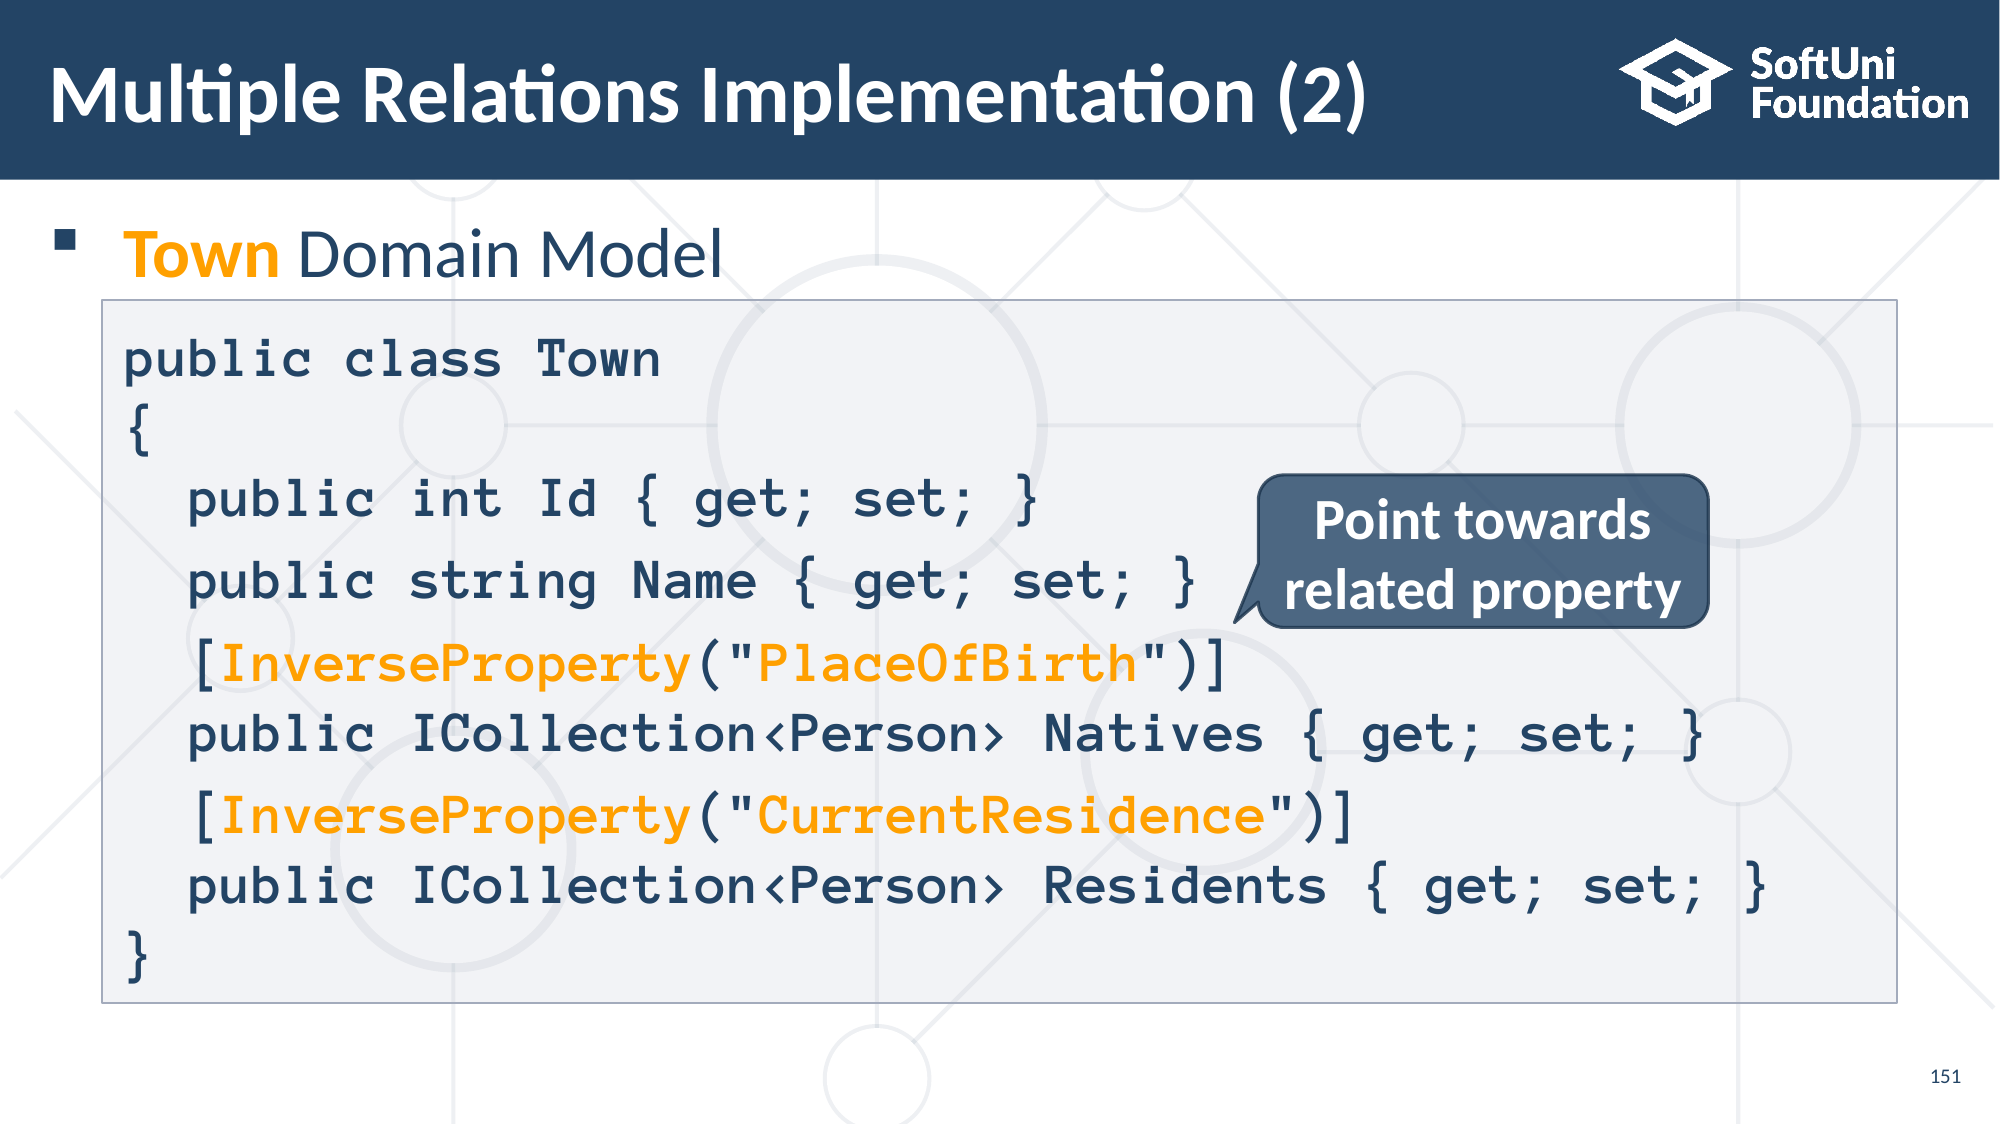

# Multiple Relations Implementation (2)
Town Domain Model
public class Town
{
  public int Id { get; set; }
  public string Name { get; set; }
  [InverseProperty("PlaceOfBirth")]
  public ICollection<Person> Natives { get; set; }
  [InverseProperty("CurrentResidence")]
  public ICollection<Person> Residents { get; set; }
}
Point towards related property
151